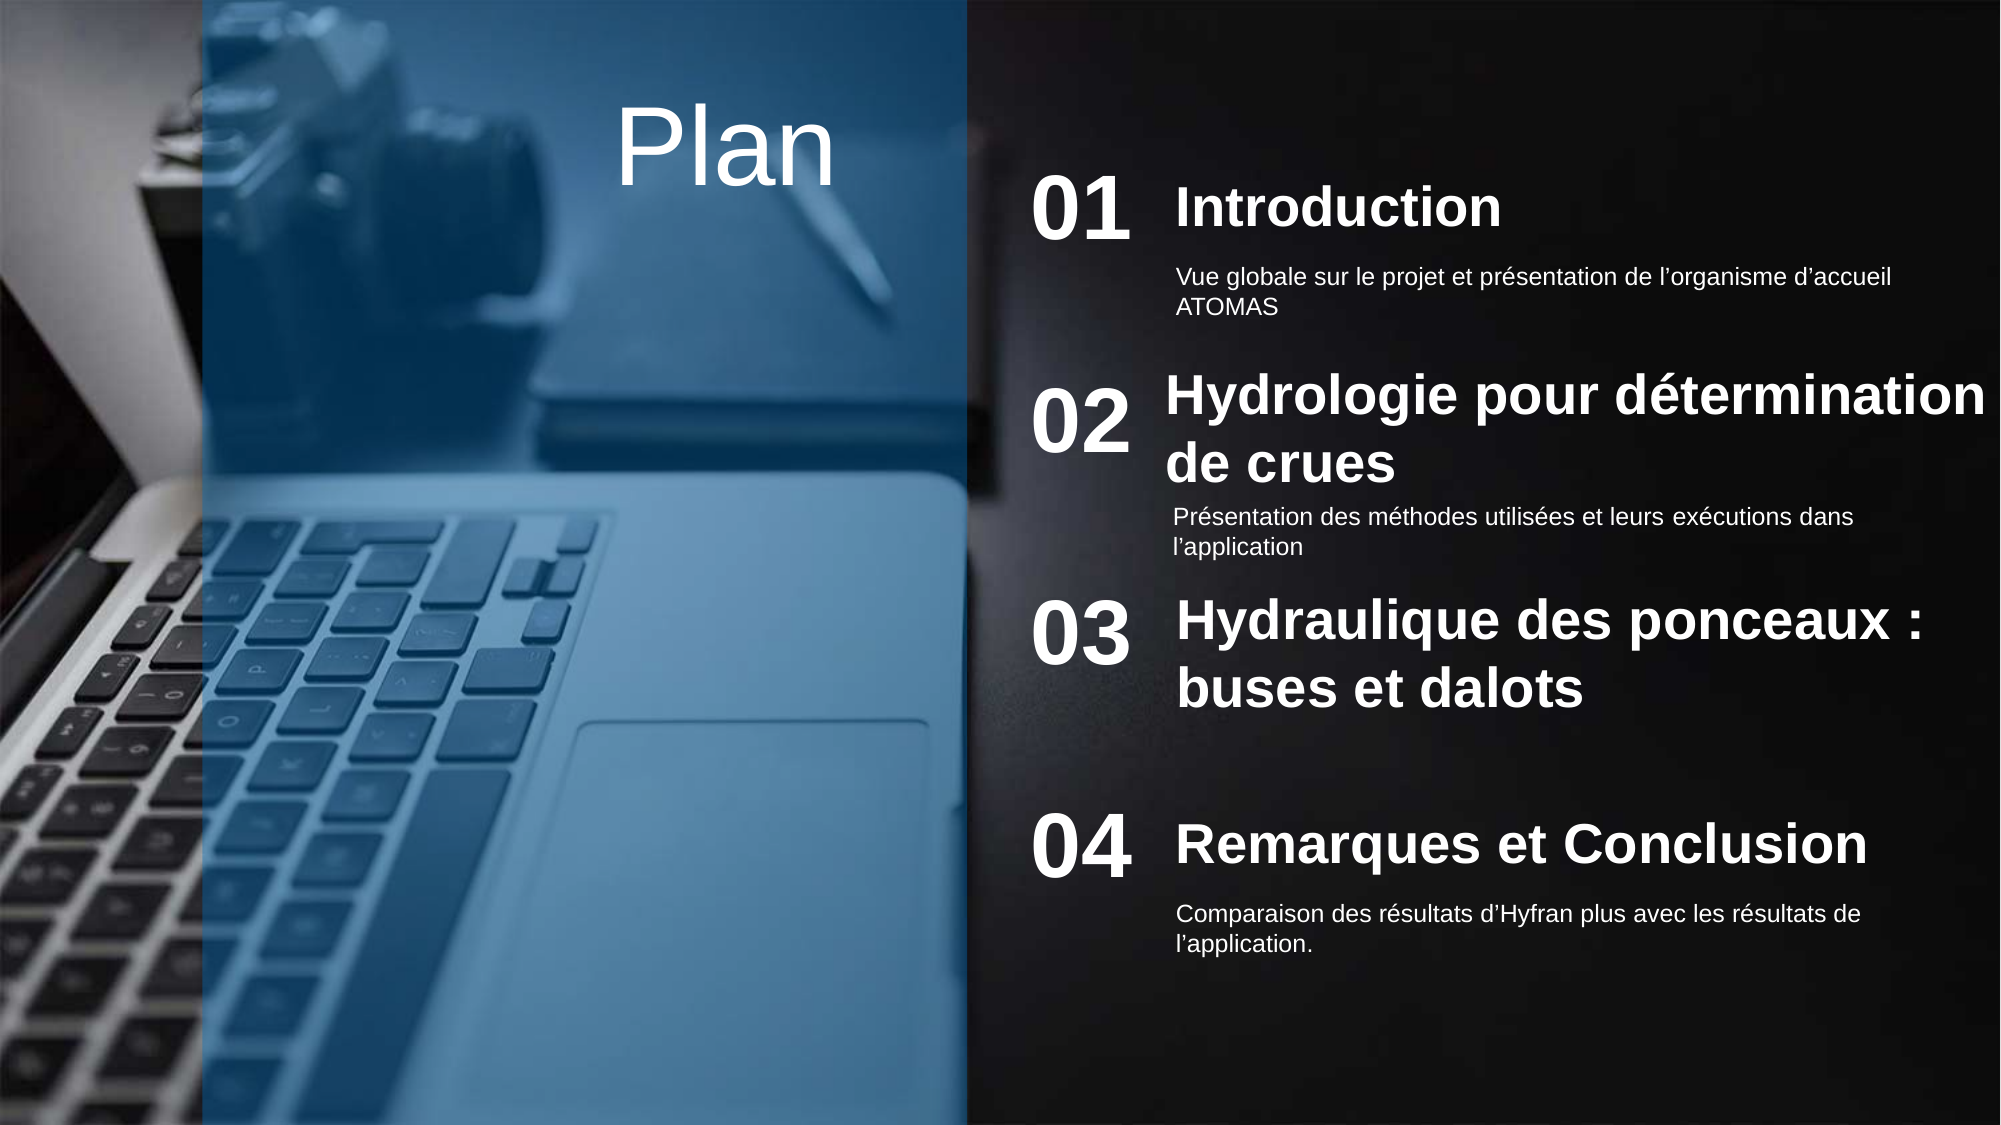

Plan
01
Introduction
Vue globale sur le projet et présentation de l’organisme d’accueil ATOMAS
Hydrologie pour détermination de crues
02
Présentation des méthodes utilisées et leurs exécutions dans l’application
03
Hydraulique des ponceaux : buses et dalots
04
Remarques et Conclusion
Comparaison des résultats d’Hyfran plus avec les résultats de l’application.